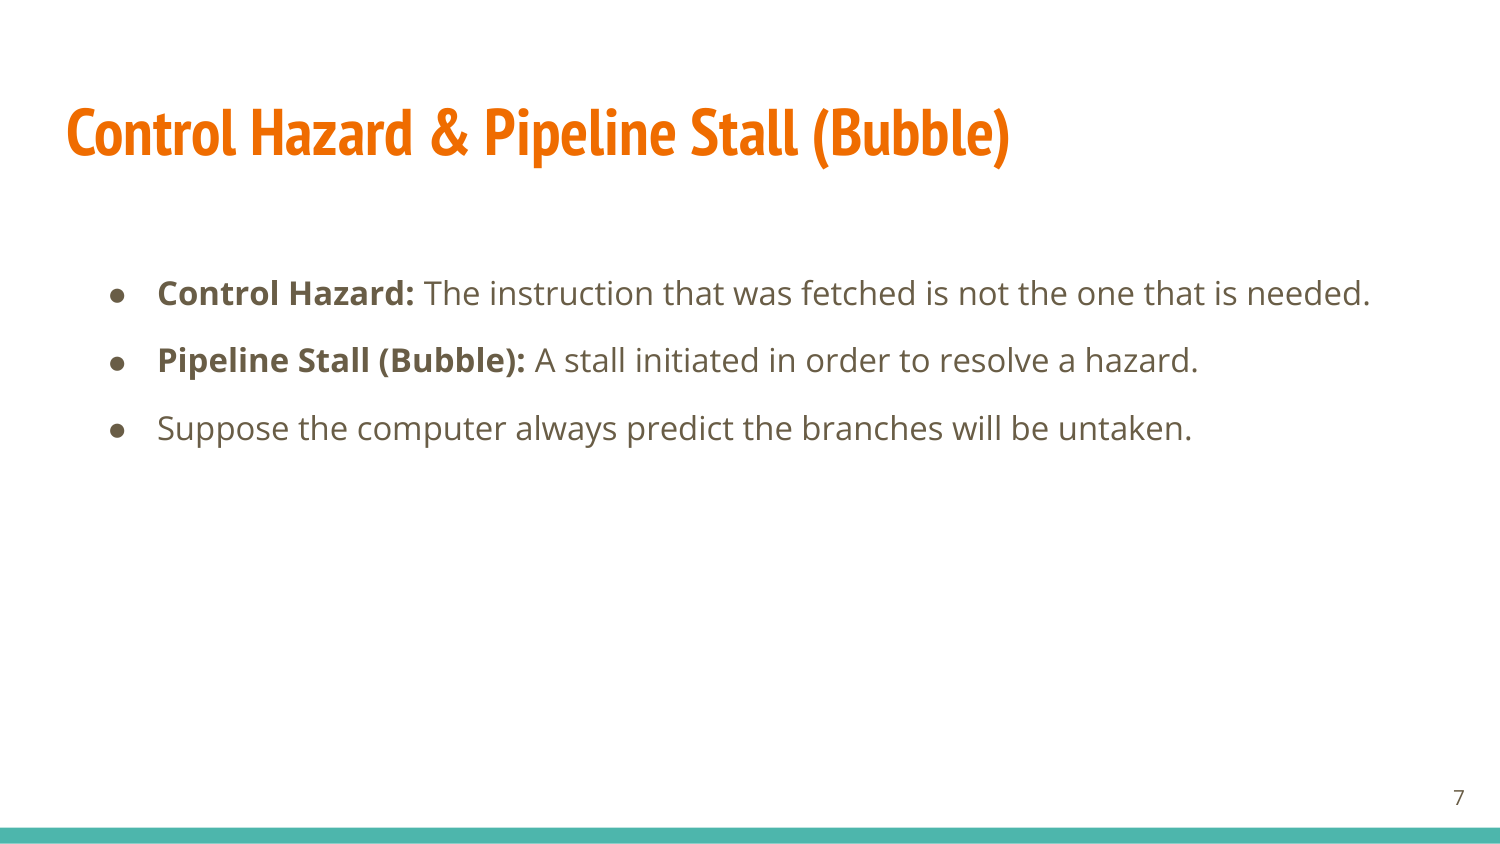

# Control Hazard & Pipeline Stall (Bubble)
Control Hazard: The instruction that was fetched is not the one that is needed.
Pipeline Stall (Bubble): A stall initiated in order to resolve a hazard.
Suppose the computer always predict the branches will be untaken.
7